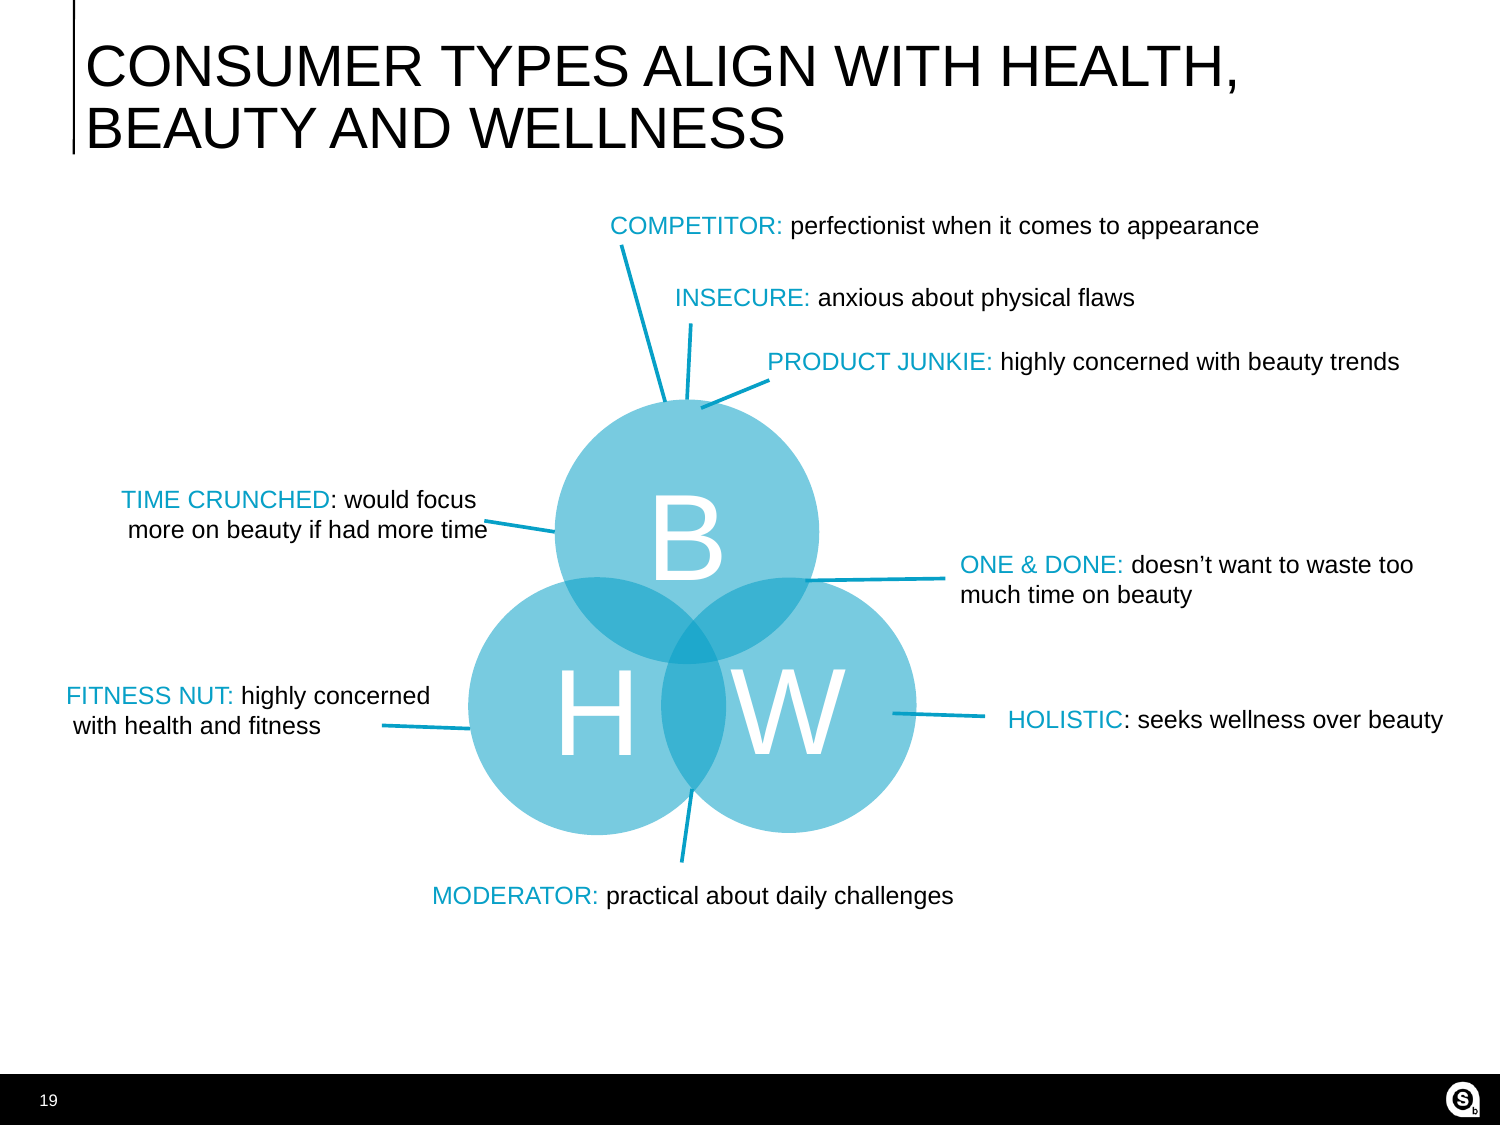

# consumer types align with health, beauty and wellness
competitor: perfectionist when it comes to appearance
insecure: anxious about physical flaws
product junkie: highly concerned with beauty trends
B
time crunched: would focus
 more on beauty if had more time
one & done: doesn’t want to waste too
much time on beauty
H
W
fitness nut: highly concerned
 with health and fitness
holistic: seeks wellness over beauty
moderator: practical about daily challenges